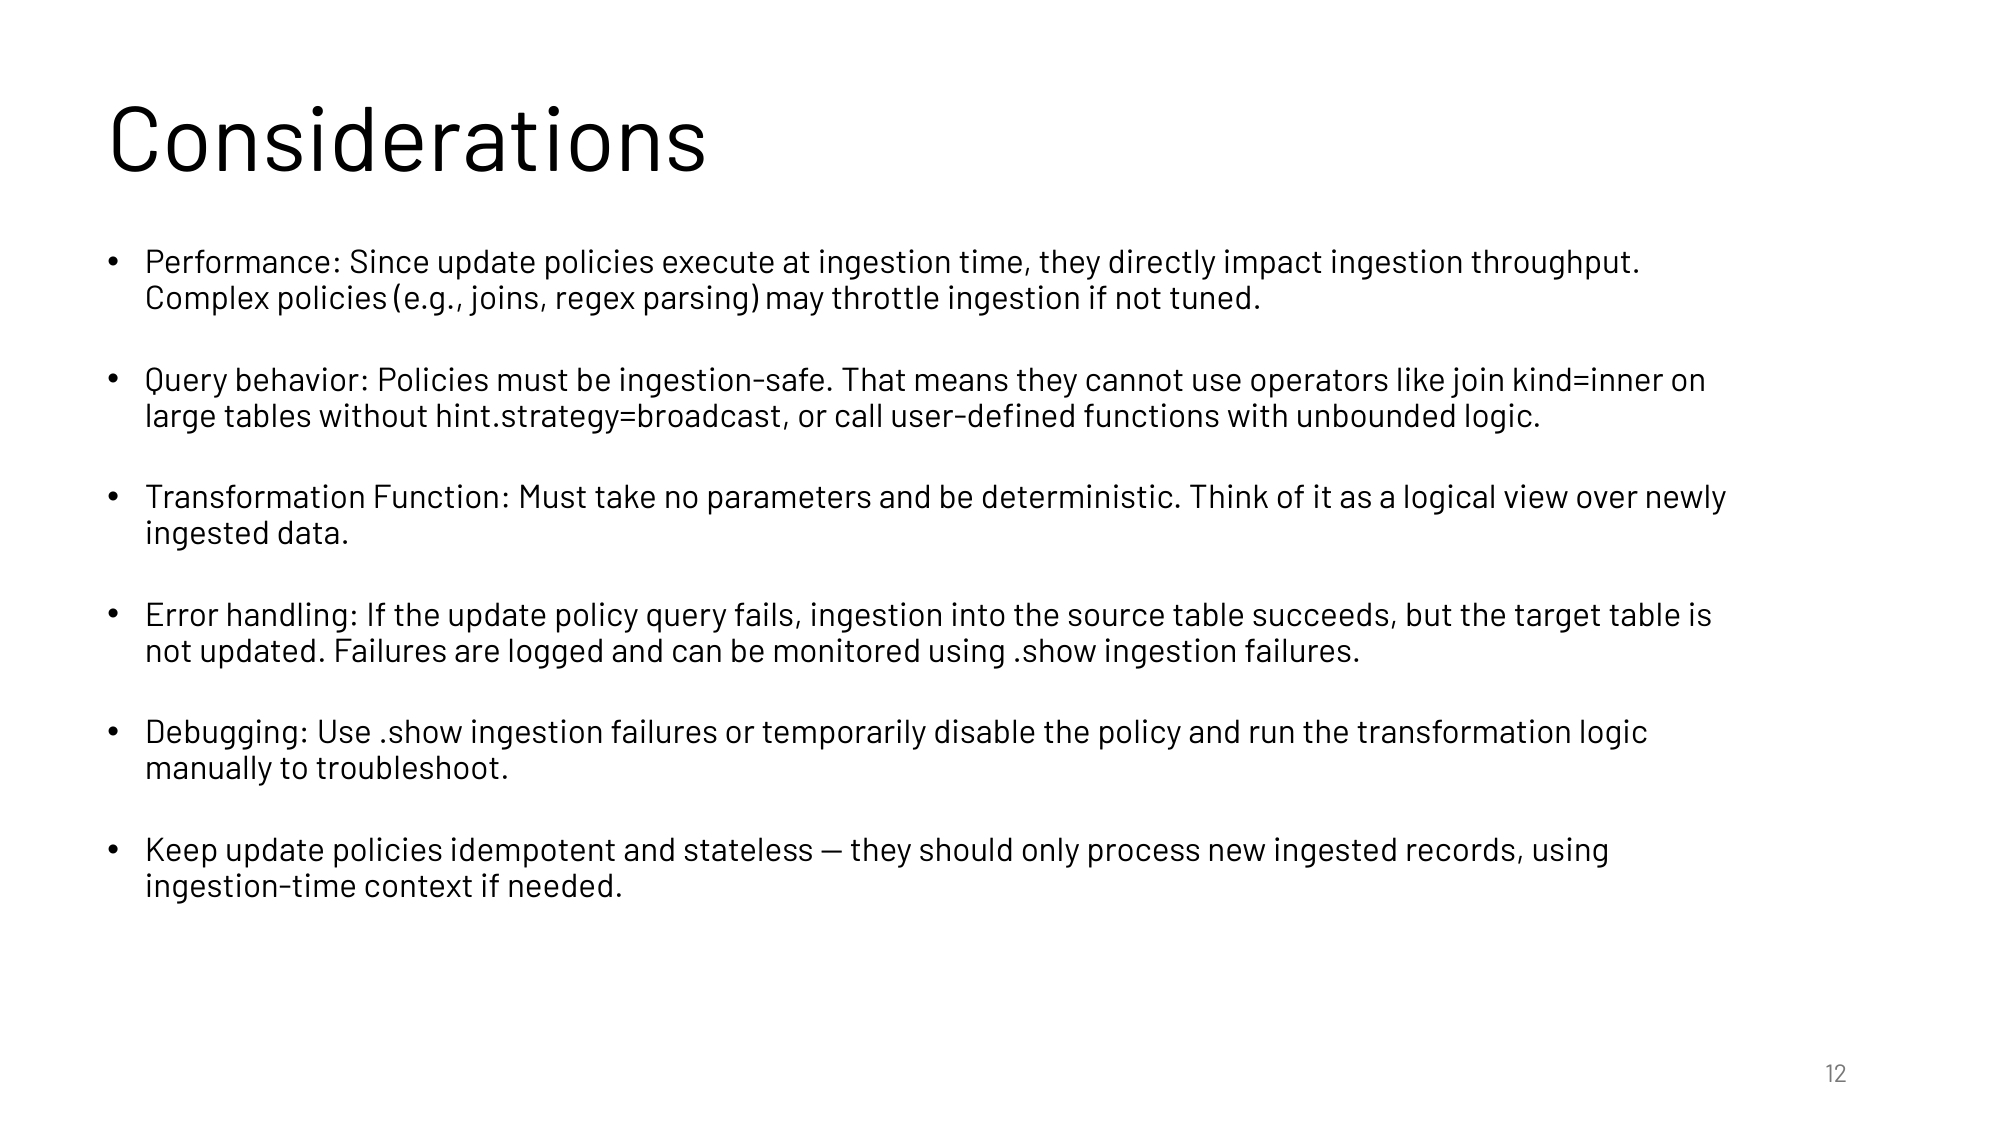

# Considerations
Performance: Since update policies execute at ingestion time, they directly impact ingestion throughput. Complex policies (e.g., joins, regex parsing) may throttle ingestion if not tuned.
Query behavior: Policies must be ingestion-safe. That means they cannot use operators like join kind=inner on large tables without hint.strategy=broadcast, or call user-defined functions with unbounded logic.
Transformation Function: Must take no parameters and be deterministic. Think of it as a logical view over newly ingested data.
Error handling: If the update policy query fails, ingestion into the source table succeeds, but the target table is not updated. Failures are logged and can be monitored using .show ingestion failures.
Debugging: Use .show ingestion failures or temporarily disable the policy and run the transformation logic manually to troubleshoot.
Keep update policies idempotent and stateless — they should only process new ingested records, using ingestion-time context if needed.
12